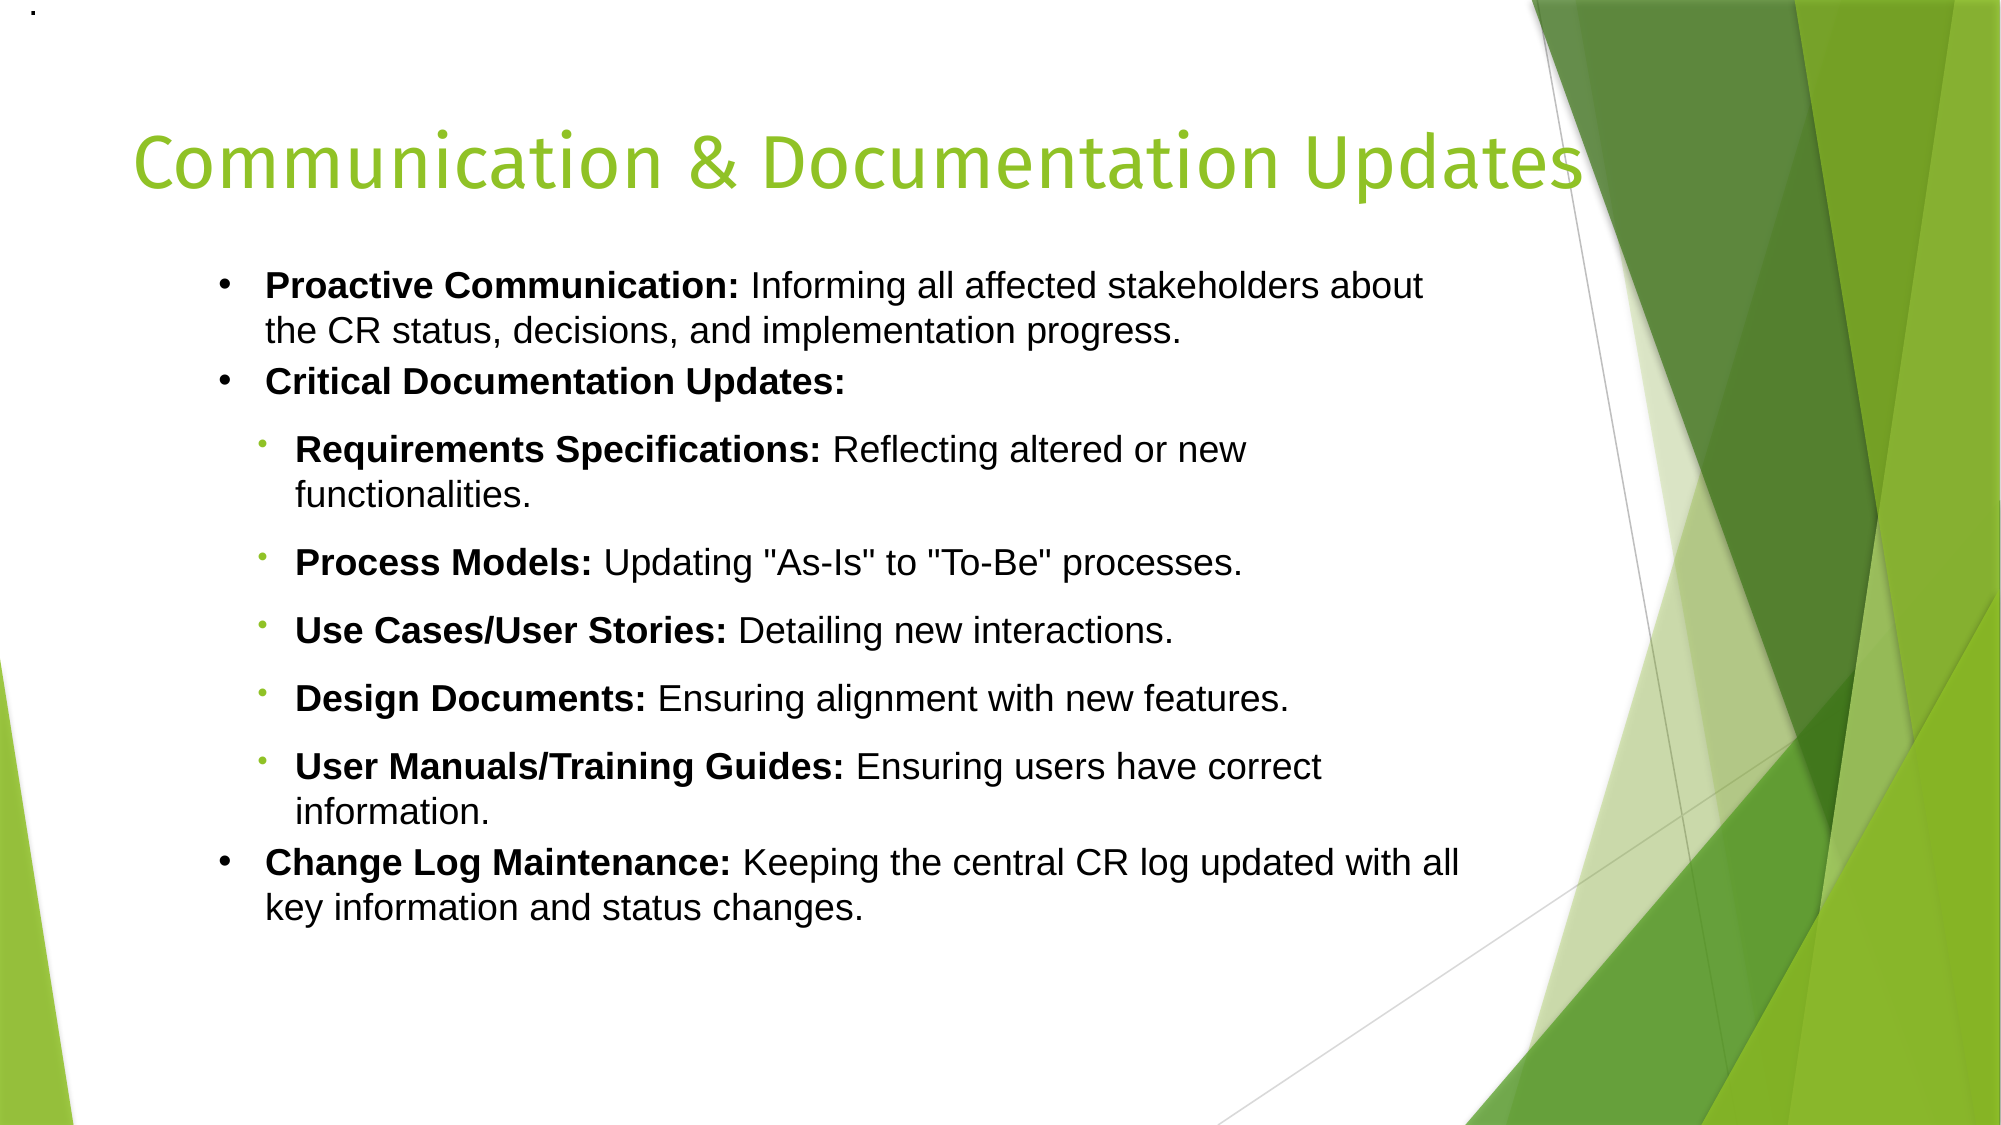

.

# Communication & Documentation Updates
Proactive Communication: Informing all affected stakeholders about the CR status, decisions, and implementation progress.
Critical Documentation Updates:
Requirements Specifications: Reflecting altered or new functionalities.
Process Models: Updating "As-Is" to "To-Be" processes.
Use Cases/User Stories: Detailing new interactions.
Design Documents: Ensuring alignment with new features.
User Manuals/Training Guides: Ensuring users have correct information.
Change Log Maintenance: Keeping the central CR log updated with all key information and status changes.